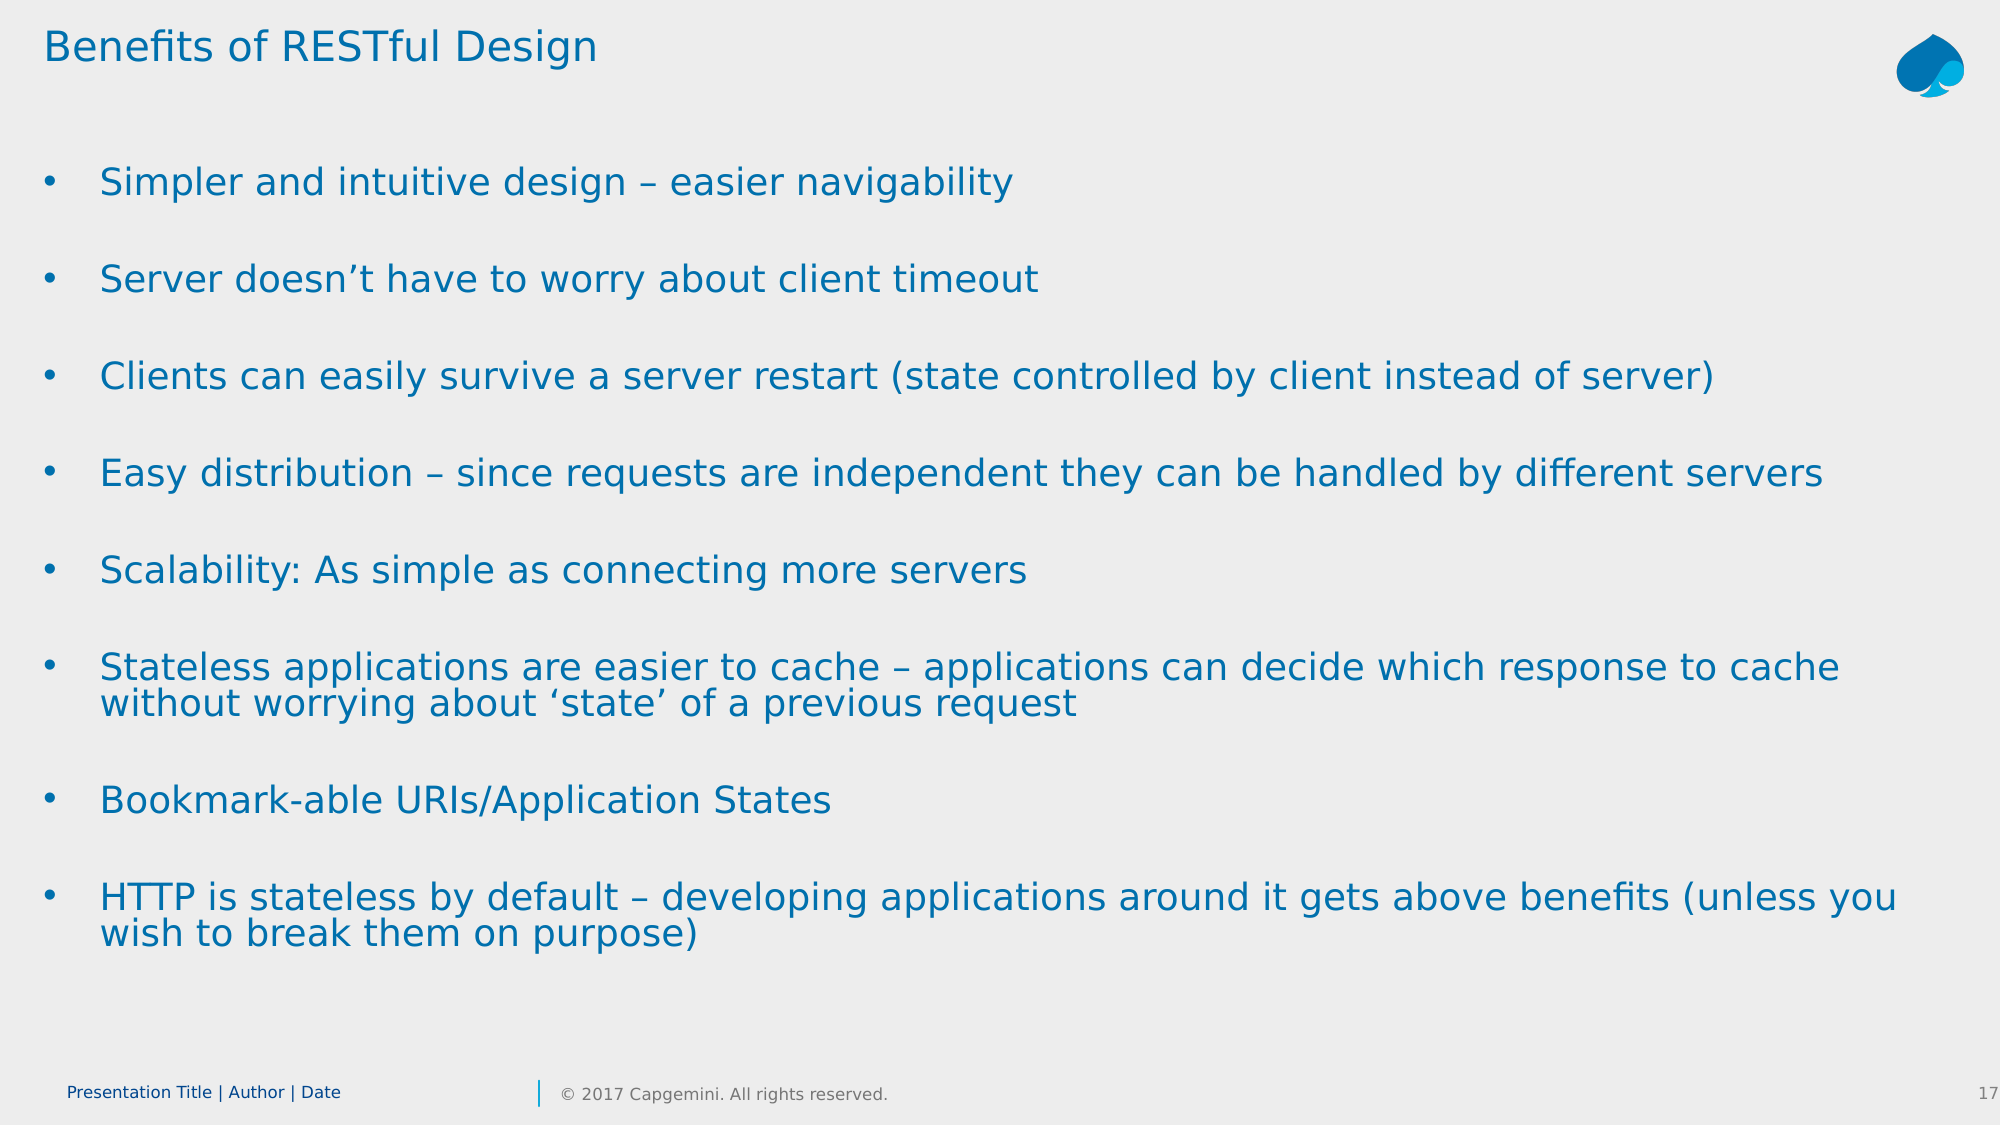

Benefits of RESTful Design
Simpler and intuitive design – easier navigability

Server doesn’t have to worry about client timeout

Clients can easily survive a server restart (state controlled by client instead of server)

Easy distribution – since requests are independent they can be handled by different servers

Scalability: As simple as connecting more servers

Stateless applications are easier to cache – applications can decide which response to cache without worrying about ‘state’ of a previous request

Bookmark-able URIs/Application States

HTTP is stateless by default – developing applications around it gets above benefits (unless you wish to break them on purpose)